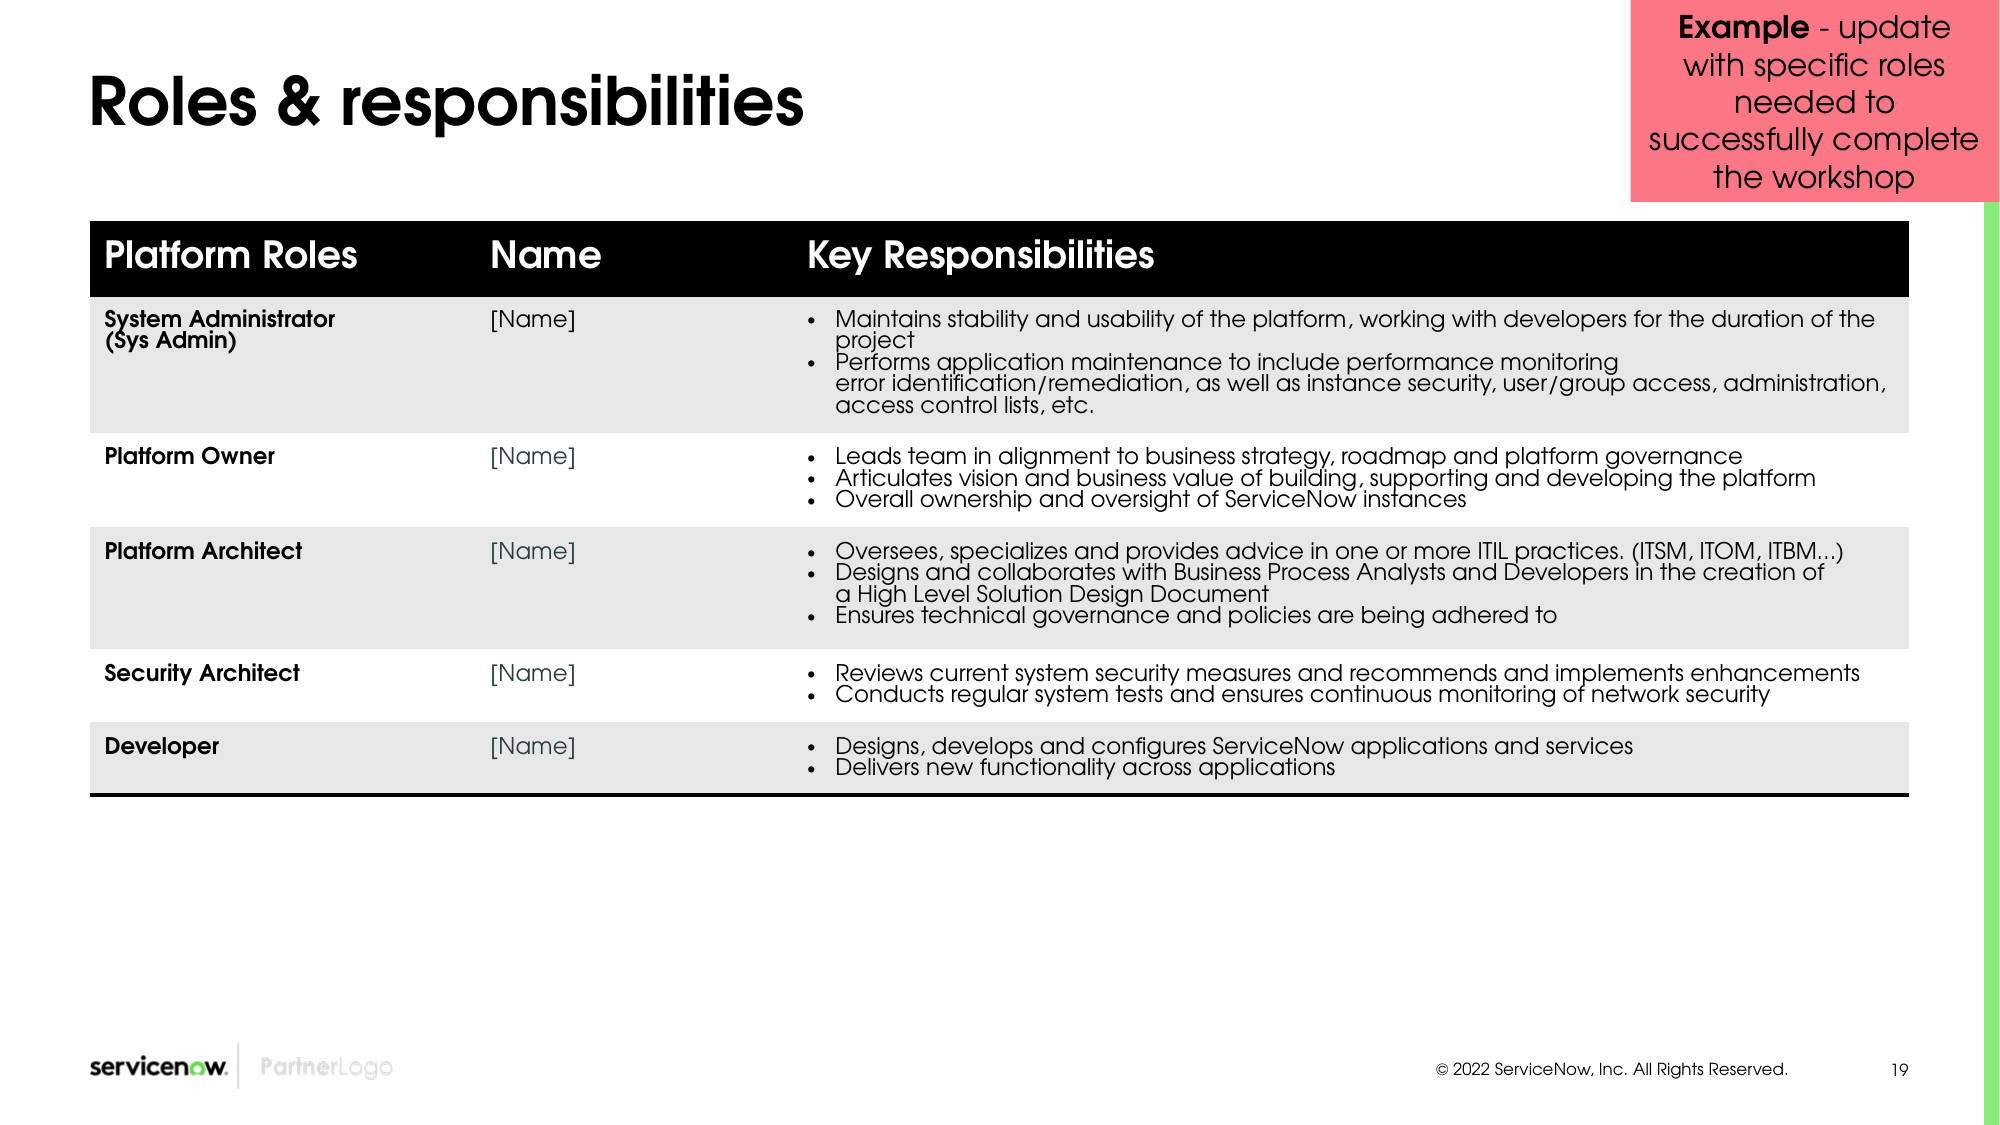

Example - update with specific roles needed to successfully complete the workshop
# Roles & responsibilities
| Platform Roles | Name | Key Responsibilities |
| --- | --- | --- |
| System Administrator (Sys Admin) | [Name] | Maintains stability and usability of the platform​, working with developers for the duration of the project Performs application maintenance to include performance monitoring error identification/remediation​, as well as instance security, user/group access, administration, access control lists, etc. |
| Platform Owner | [Name] | Leads team in alignment to business strategy, roadmap and platform governance​ Articulates vision and business value of building, supporting and developing the platform​ Overall ownership and oversight of ServiceNow instances​ |
| Platform Architect | [Name] | Oversees, specializes and provides advice in one or more ITIL practices. (ITSM, ITOM, ITBM…)​ Designs and collaborates with Business Process Analysts and Developers in the creation of a High Level Solution Design Document Ensures technical governance and policies are being adhered to |
| Security Architect​ | [Name] | Reviews current system security measures and recommends and implements enhancements​ Conducts regular system tests and ensures continuous monitoring of network security​ |
| Developer | [Name] | Designs, develops and configures ServiceNow applications and services​ Delivers new functionality across applications |